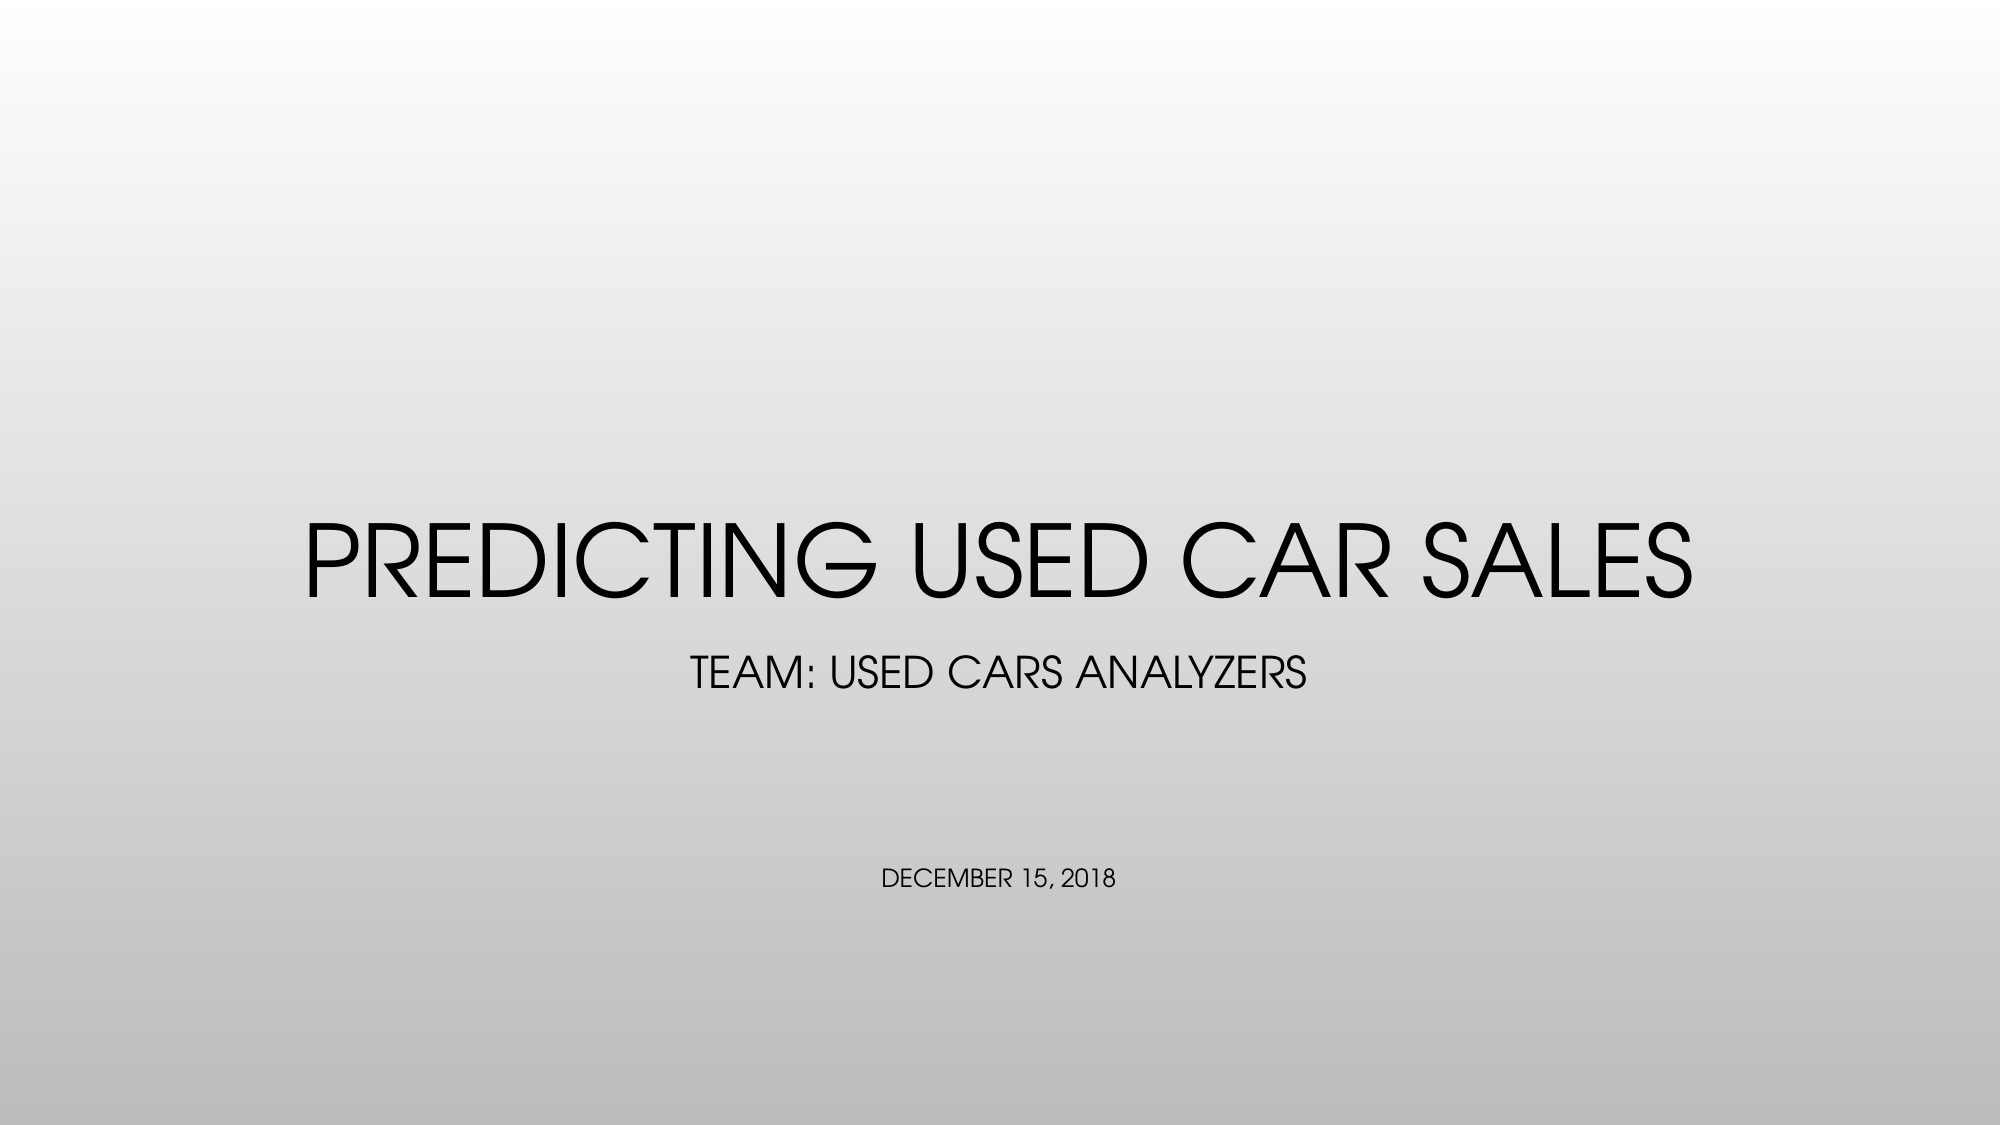

# PREDICTING USED CAR SALES
Team: Used cars analyzers

December 15, 2018